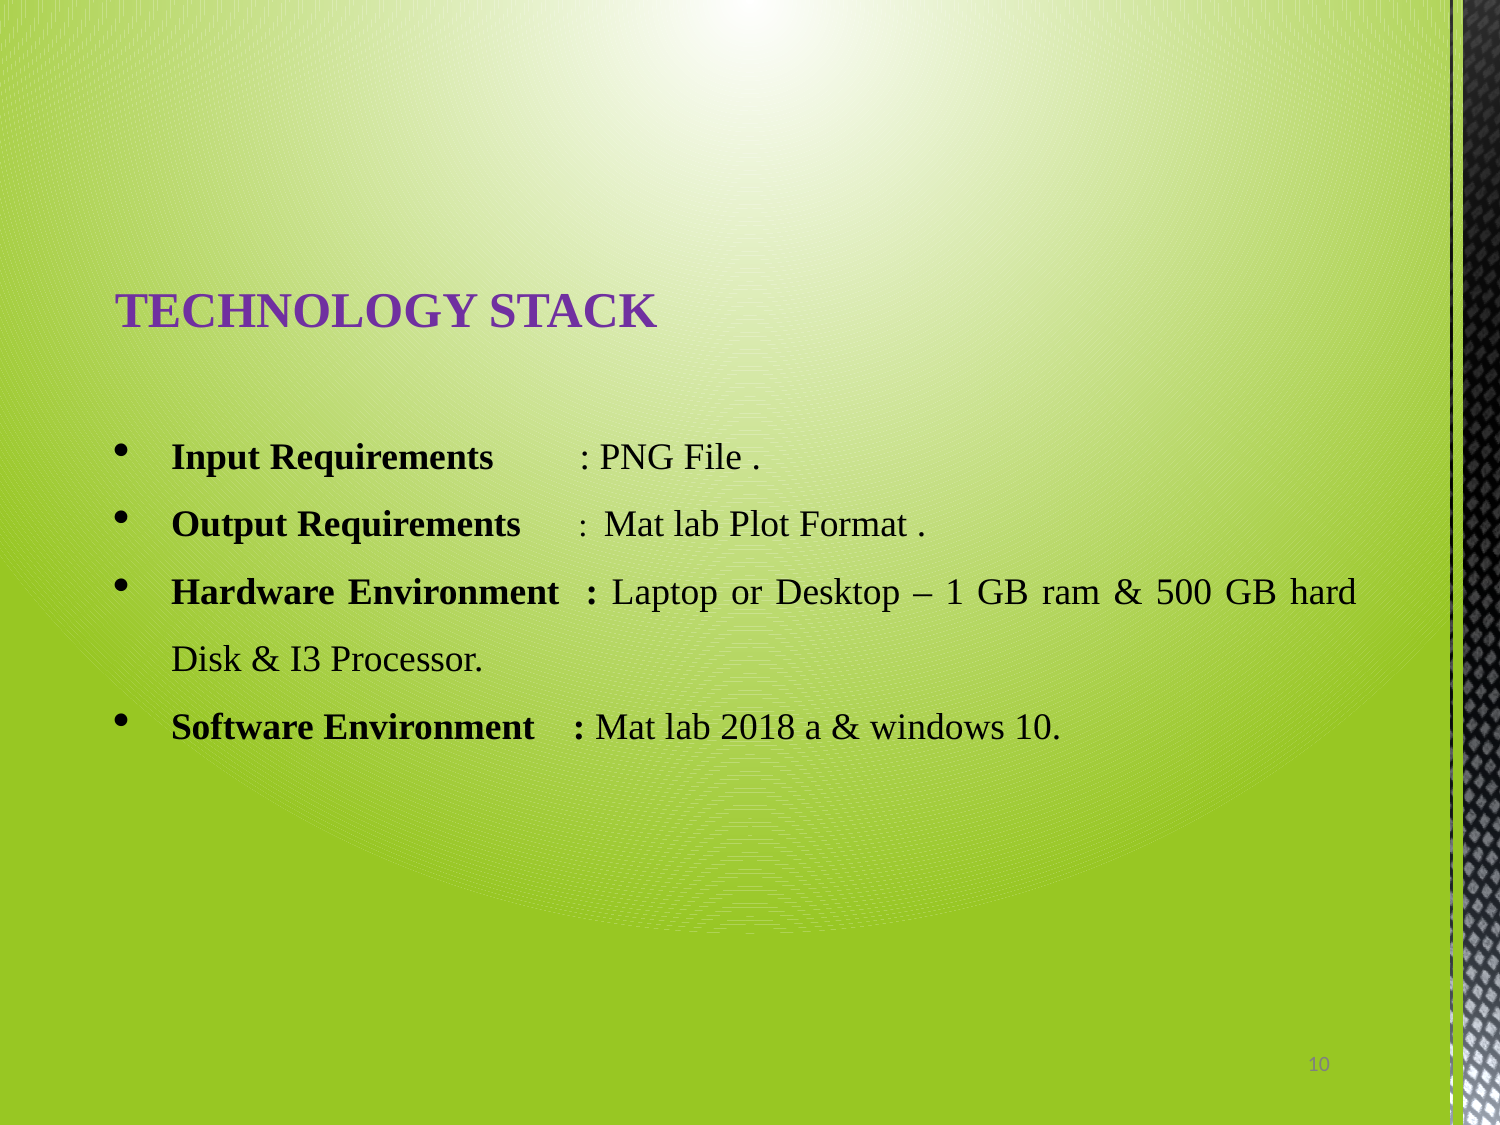

TECHNOLOGY STACK

Input Requirements         : PNG File .
Output Requirements      :  Mat lab Plot Format .
Hardware Environment  : Laptop or Desktop – 1 GB ram & 500 GB hard    Disk & I3 Processor.
Software Environment    : Mat lab 2018 a & windows 10.

10